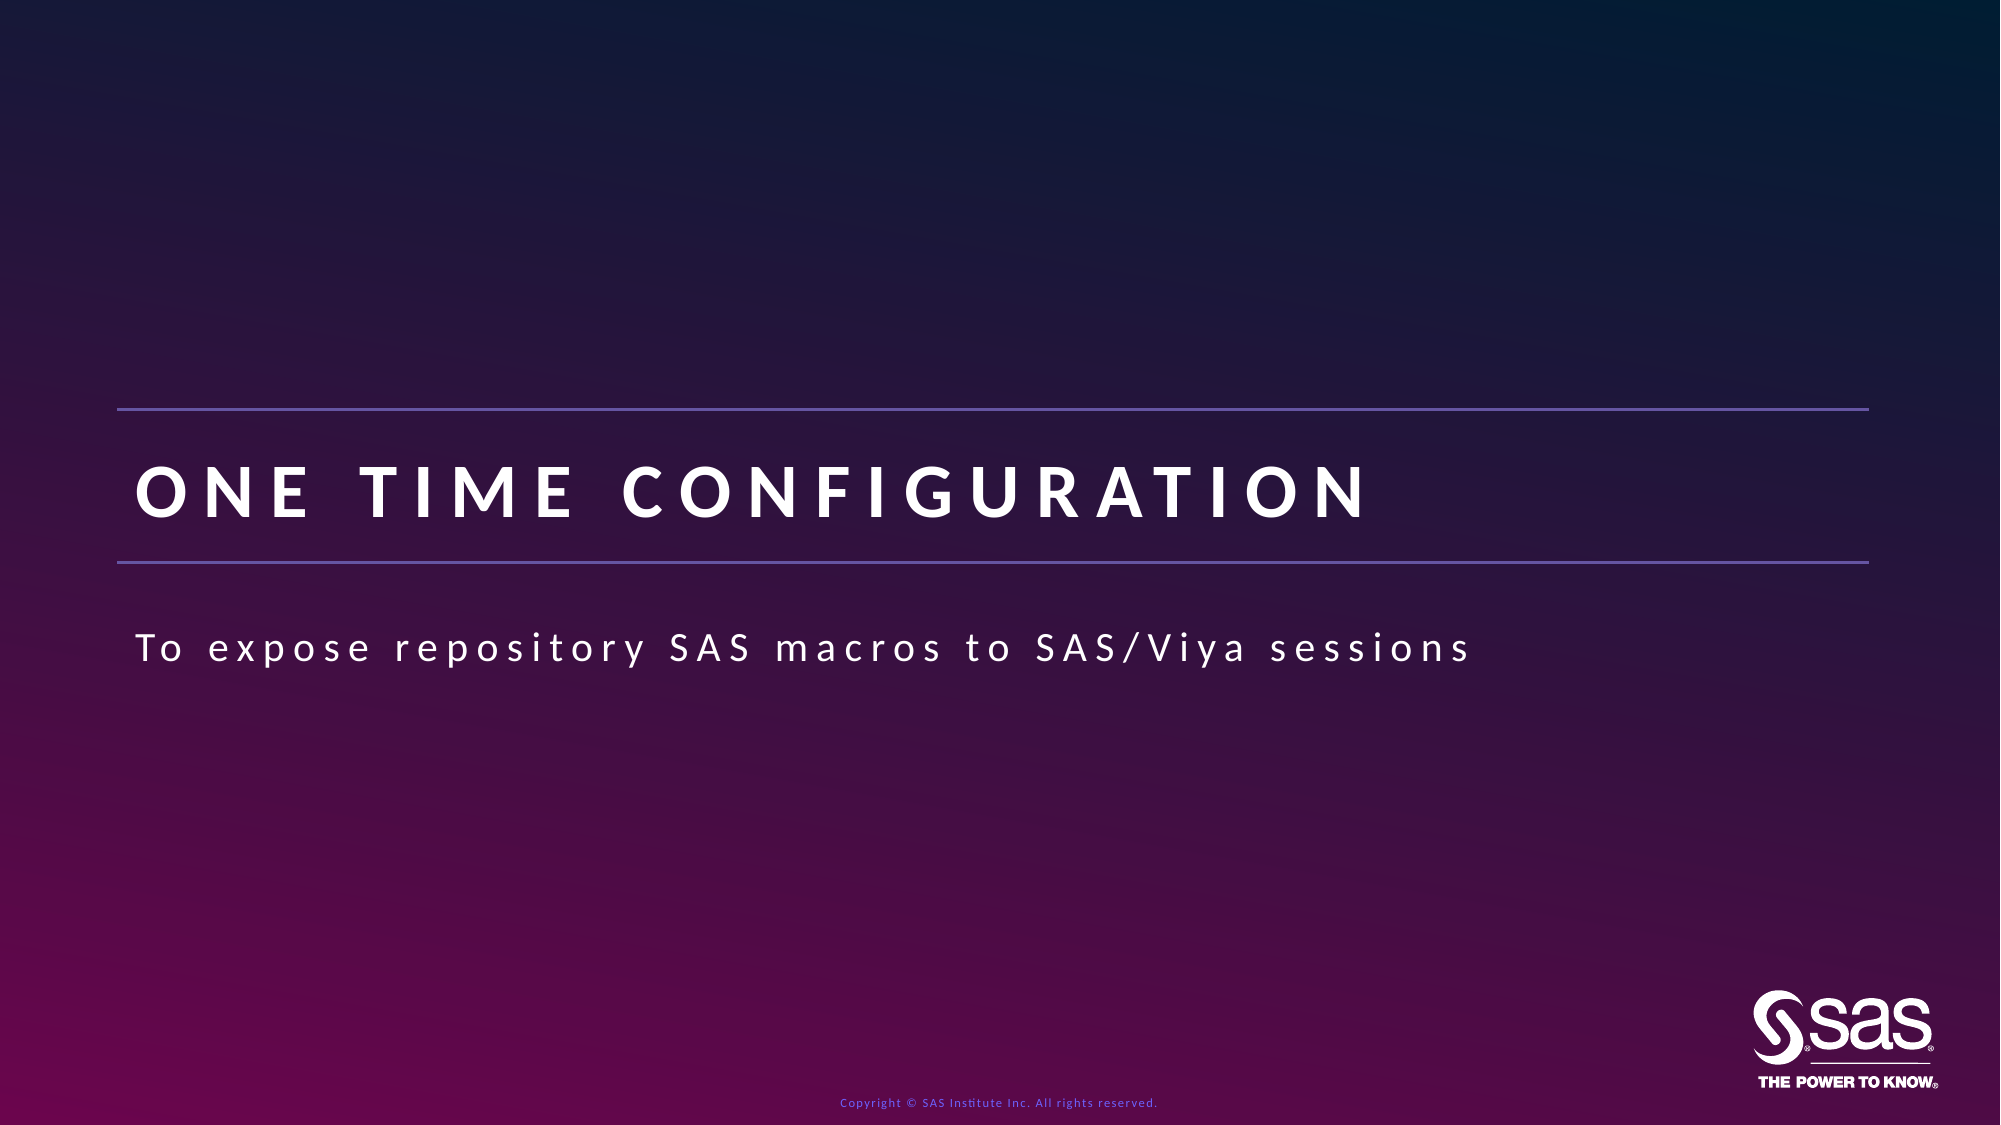

# One time configuration
To expose repository SAS macros to SAS/Viya sessions